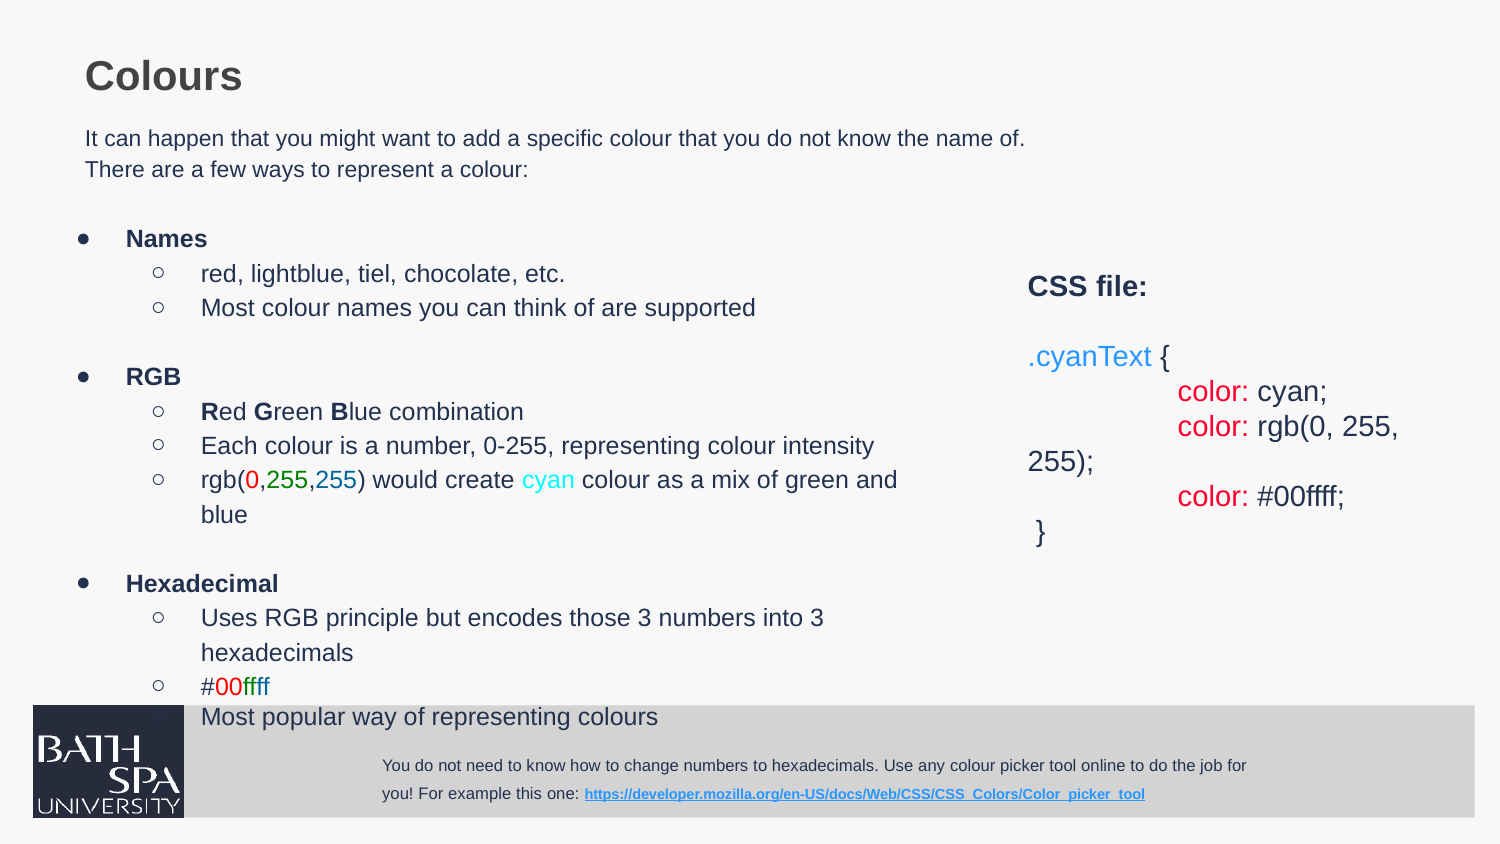

# Colours
It can happen that you might want to add a specific colour that you do not know the name of.
There are a few ways to represent a colour:

Names
red, lightblue, tiel, chocolate, etc.
Most colour names you can think of are supported
RGB
Red Green Blue combination
Each colour is a number, 0-255, representing colour intensity
rgb(0,255,255) would create cyan colour as a mix of green and blue
Hexadecimal
Uses RGB principle but encodes those 3 numbers into 3 hexadecimals
#00ffff
Most popular way of representing colours

CSS file:

.cyanText {
	color: cyan;
	color: rgb(0, 255, 255);
	color: #00ffff;
 }
You do not need to know how to change numbers to hexadecimals. Use any colour picker tool online to do the job for you! For example this one: https://developer.mozilla.org/en-US/docs/Web/CSS/CSS_Colors/Color_picker_tool